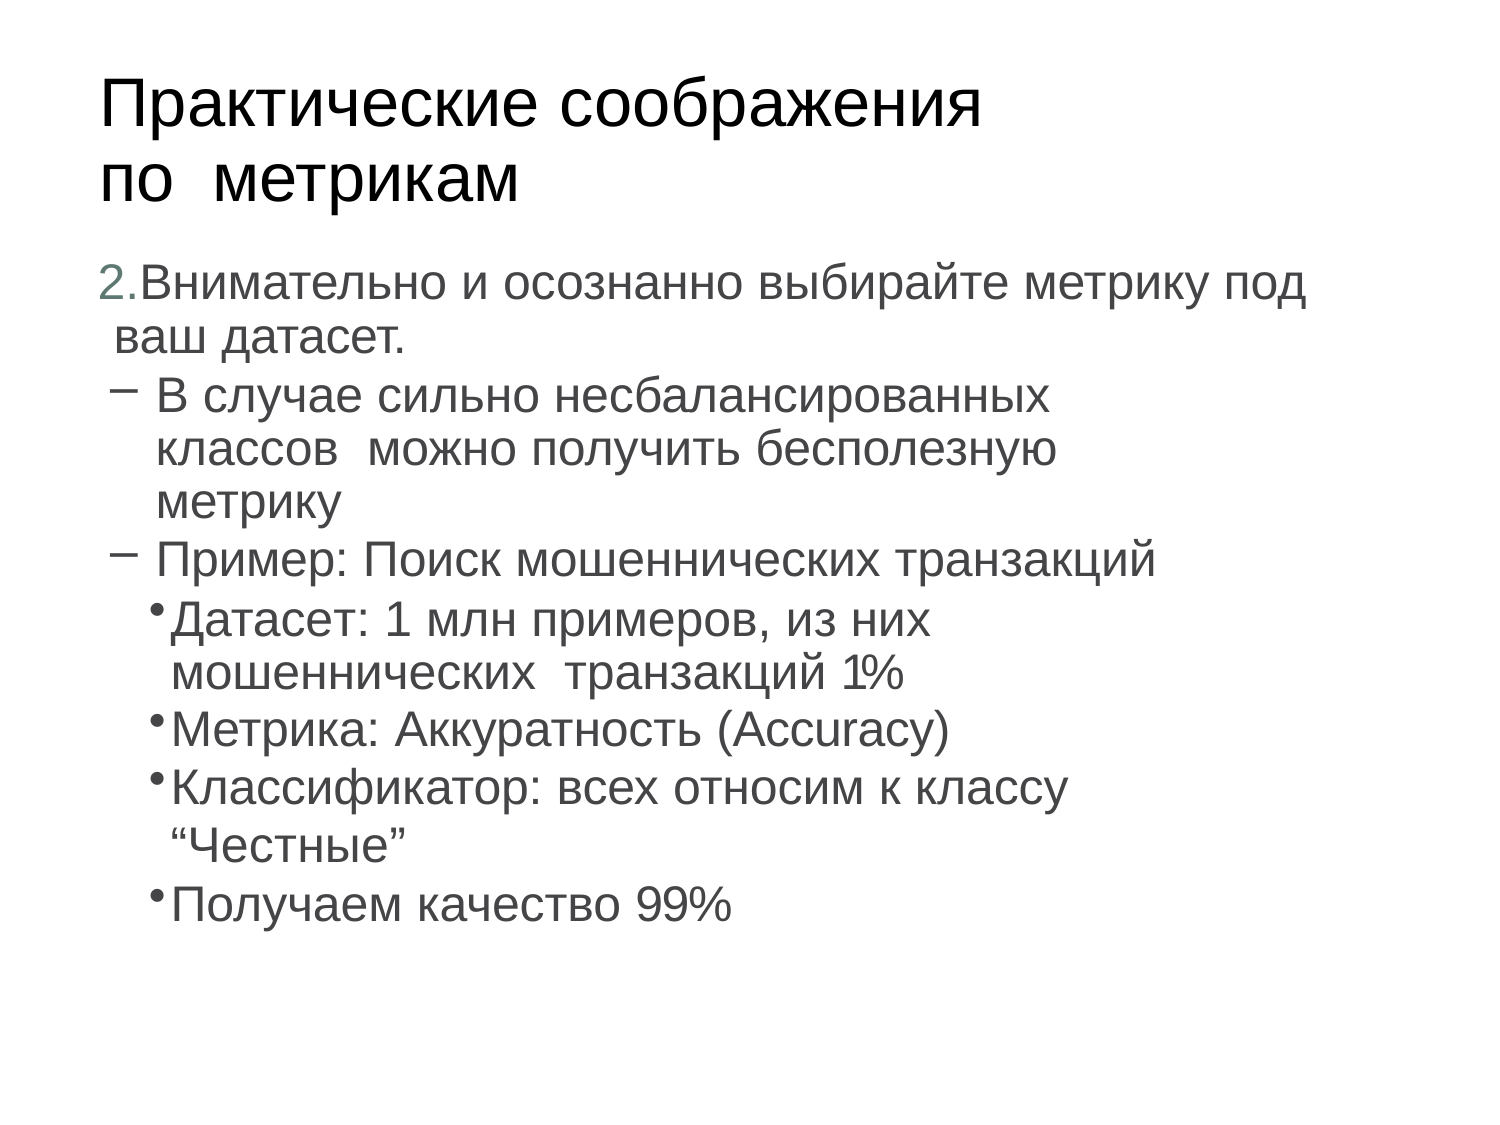

# Практические соображения по  метрикам
Внимательно и осознанно выбирайте метрику под  ваш датасет.
В случае сильно несбалансированных классов  можно получить бесполезную метрику
Пример: Поиск мошеннических транзакций
Датасет: 1 млн примеров, из них мошеннических  транзакций 1%
Метрика: Аккуратность (Accuracy)
Классификатор: всех относим к классу “Честные”
Получаем качество 99%